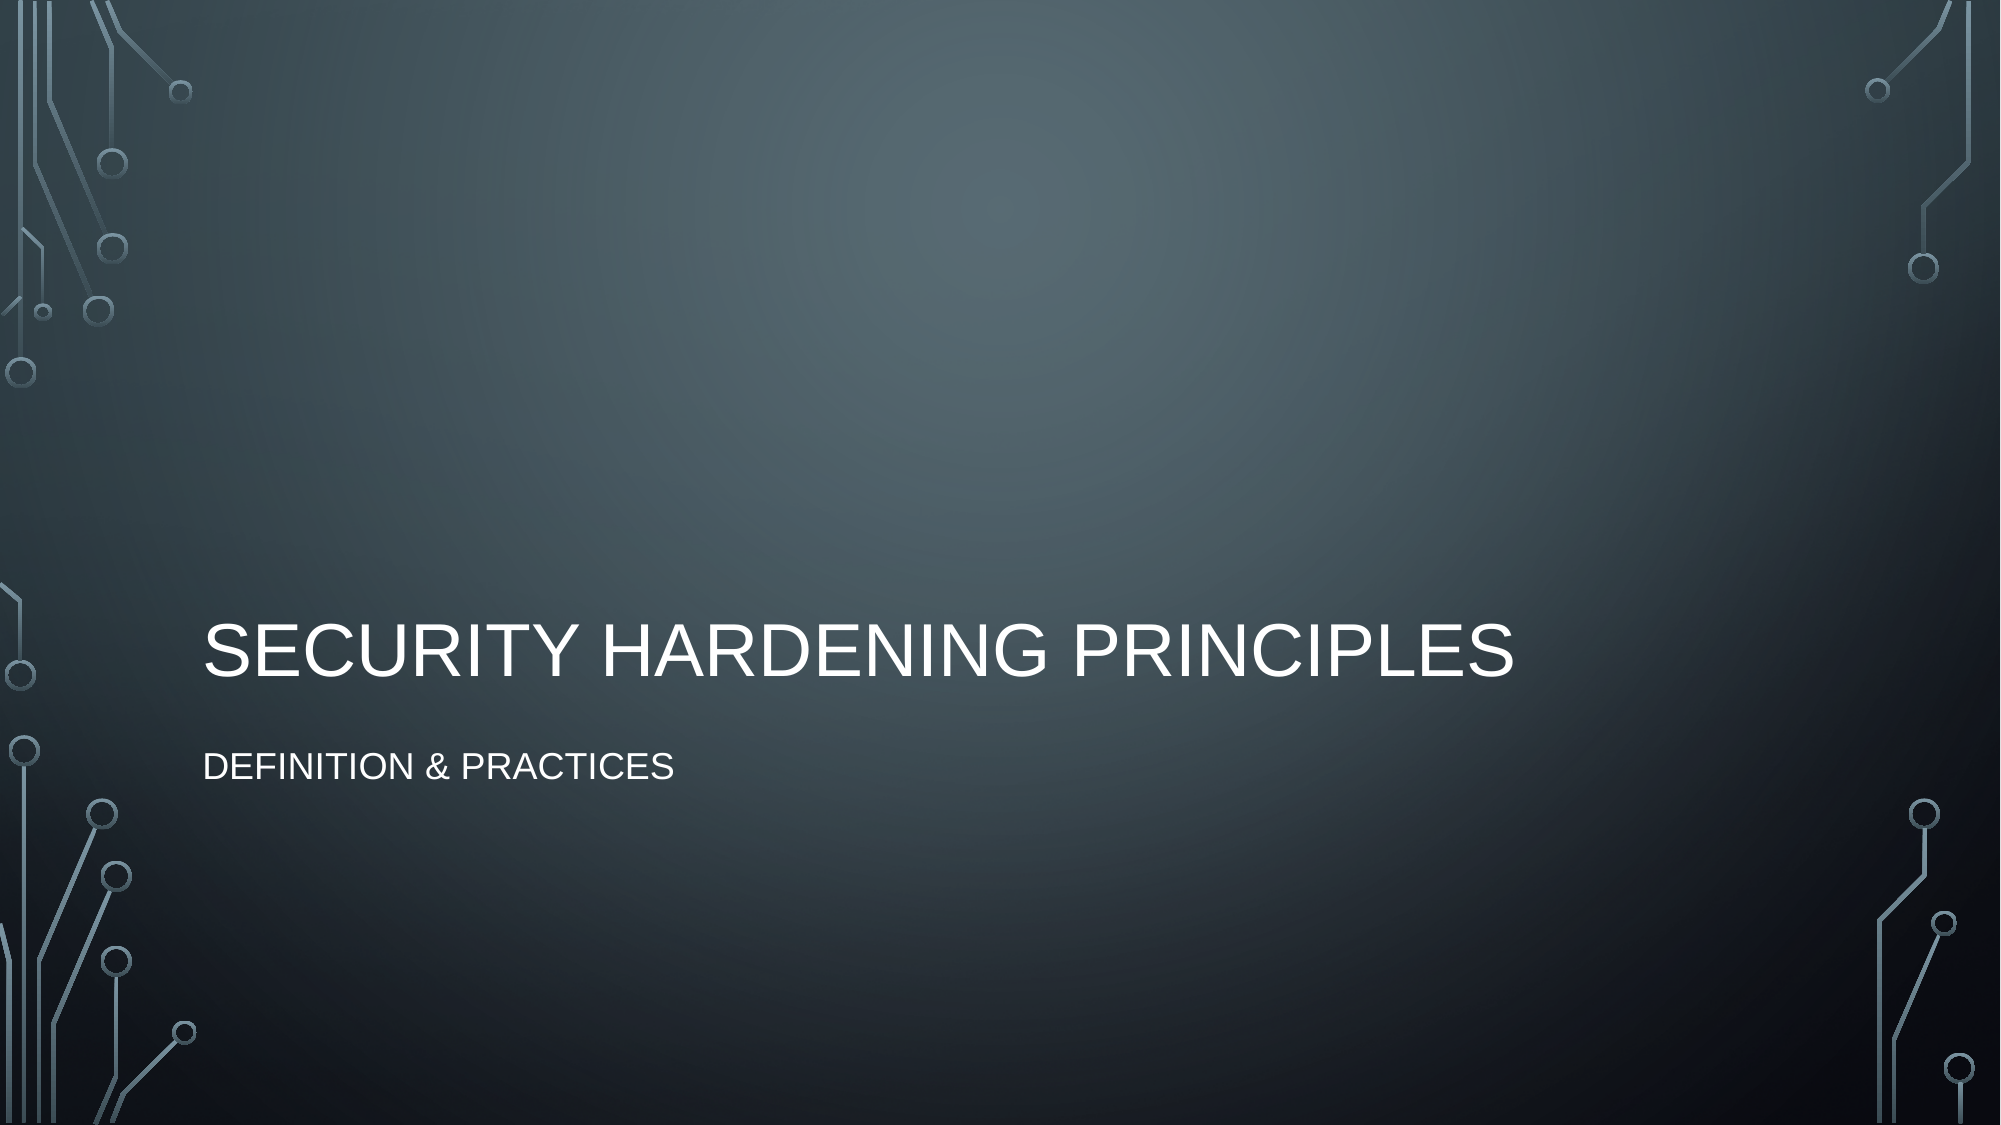

# Security Hardening Principles
Definition & Practices